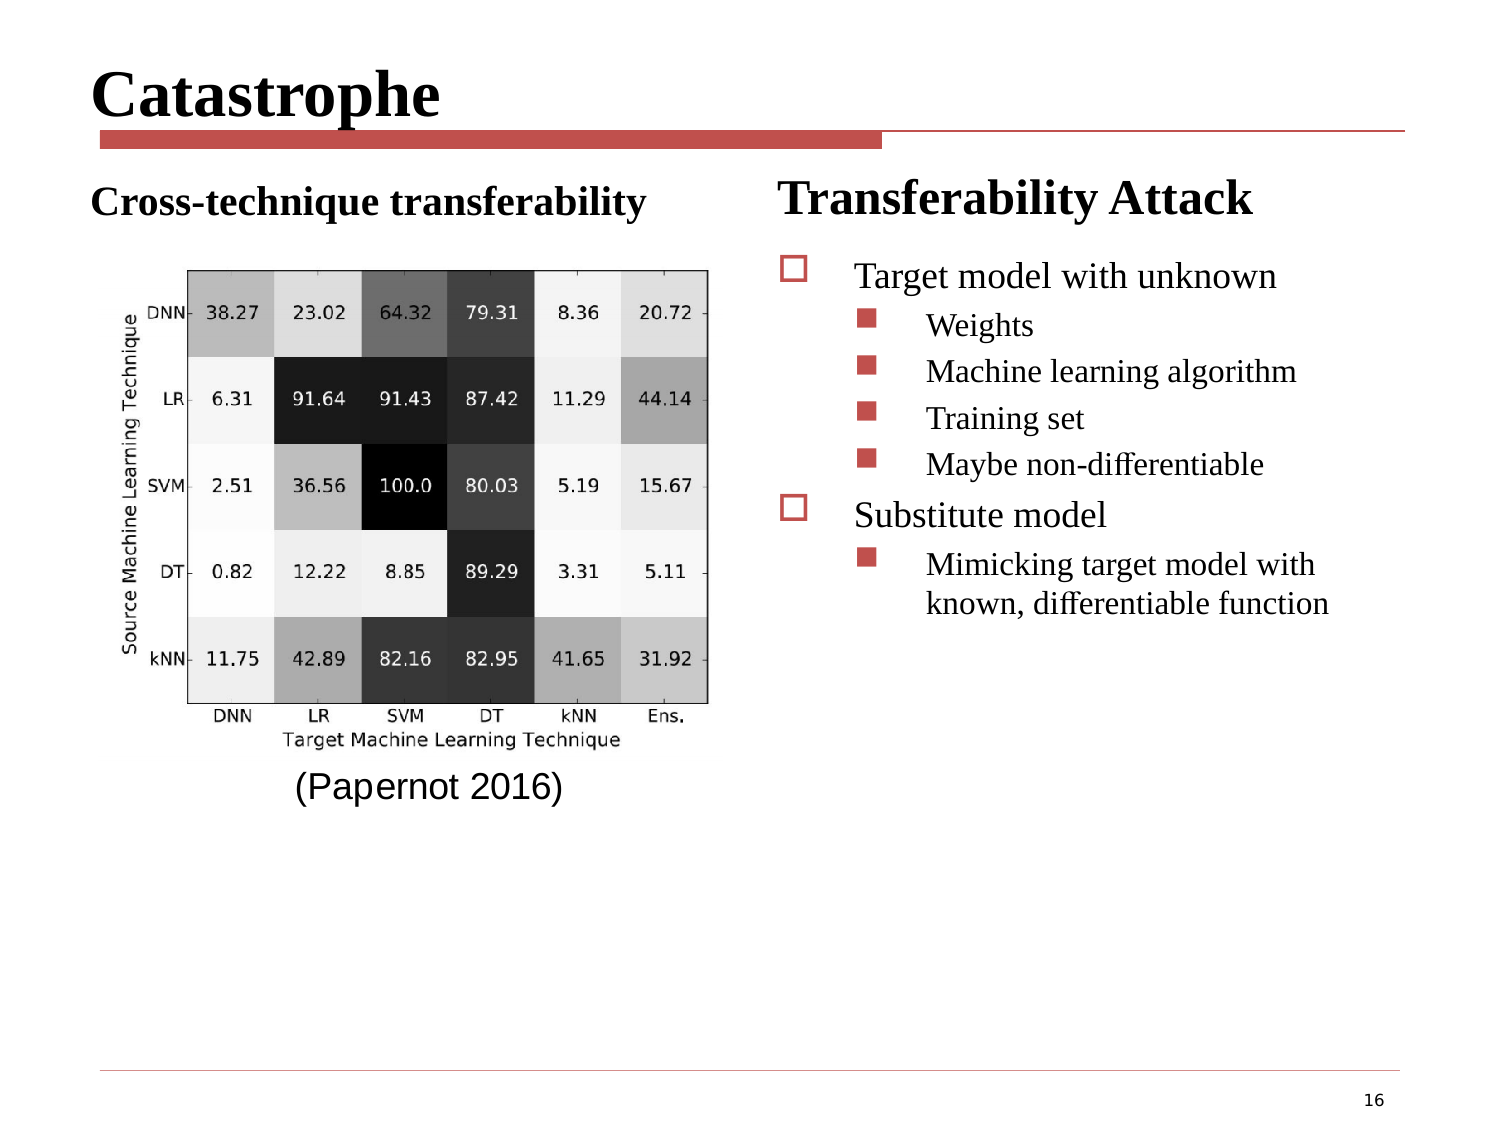

# Catastrophe
Cross-technique transferability
Transferability Attack

Target model with unknown
Weights
Machine learning algorithm
Training set
Maybe non-diﬀerentiable
Substitute model
Mimicking target model with known, diﬀerentiable function

(Papernot 2016)

16